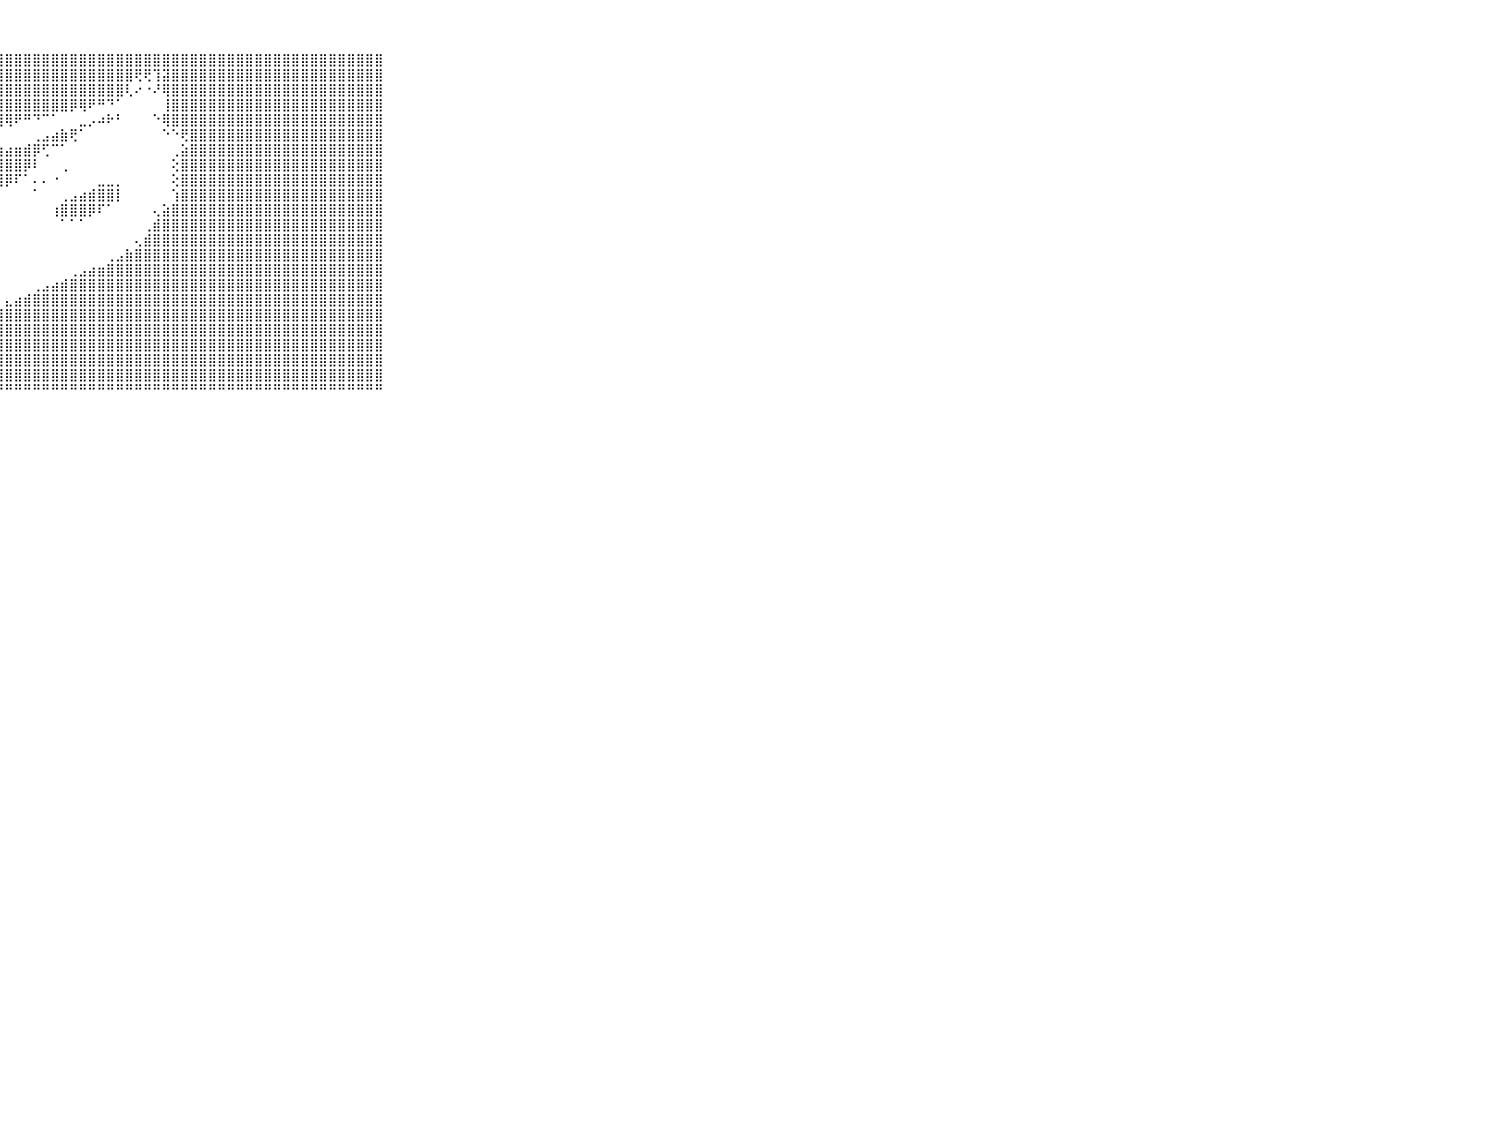

⠀⠀⠀⠀⠀⠀⠀⠀⠀⠀⠀⣿⣿⣿⣿⣿⣿⣿⣿⣿⣿⣿⣿⣿⣿⣿⣿⣿⣿⣿⣿⣿⣿⣿⣿⣿⣿⣿⣿⣿⣿⣿⣿⣿⣿⣿⣿⣿⣿⣿⣿⣿⣿⣿⣿⣿⣿⣿⣿⣿⣿⣿⣿⣿⣿⣿⣿⣿⣿⠀⠀⠀⠀⠀⠀⠀⠀⠀⠀⠀⠀
⠀⠀⠀⠀⠀⠀⠀⠀⠀⠀⠀⣿⣿⣿⣿⣿⣿⣿⣿⣿⣿⣿⣿⣿⣿⣿⣿⣿⣿⣿⣿⣿⣿⣿⣿⣿⣿⣿⣿⣿⣿⣿⢟⢟⢹⣽⣿⣿⣿⣿⣿⣿⣿⣿⣿⣿⣿⣿⣿⣿⣿⣿⣿⣿⣿⣿⣿⣿⣿⠀⠀⠀⠀⠀⠀⠀⠀⠀⠀⠀⠀
⠀⠀⠀⠀⠀⠀⠀⠀⠀⠀⠀⣿⣿⣿⣿⣿⣿⣿⣿⣿⣿⣿⣿⣿⣿⣿⣿⣿⣿⣿⣿⣿⣿⣿⣿⣿⣿⣿⣿⣿⣿⢇⠔⠐⠜⢿⣿⣿⣿⣿⣿⣿⣿⣿⣿⣿⣿⣿⣿⣿⣿⣿⣿⣿⣿⣿⣿⣿⣿⠀⠀⠀⠀⠀⠀⠀⠀⠀⠀⠀⠀
⠀⠀⠀⠀⠀⠀⠀⠀⠀⠀⠀⣿⣿⣿⣿⣿⣿⣿⣿⣿⣿⣿⣿⣿⣿⣿⣿⣿⣿⣿⣿⣿⣿⣿⣿⡿⢿⠟⠛⠙⠁⠀⠀⠀⠀⢸⣿⣿⣿⣿⣿⣿⣿⣿⣿⣿⣿⣿⣿⣿⣿⣿⣿⣿⣿⣿⣿⣿⣿⠀⠀⠀⠀⠀⠀⠀⠀⠀⠀⠀⠀
⠀⠀⠀⠀⠀⠀⠀⠀⠀⠀⠀⣿⣿⣿⣿⣿⣿⣿⣿⣿⣿⣿⣿⣿⣿⣿⣿⣿⢿⠟⠛⠙⠉⠁⠀⠀⣀⡠⠴⠗⠃⠀⠀⠀⠑⢿⣿⣿⣿⣿⣿⣿⣿⣿⣿⣿⣿⣿⣿⣿⣿⣿⣿⣿⣿⣿⣿⣿⣿⠀⠀⠀⠀⠀⠀⠀⠀⠀⠀⠀⠀
⠀⠀⠀⠀⠀⠀⠀⠀⠀⠀⠀⣿⣿⣿⣿⣿⣿⣿⣿⣿⣿⣿⣿⢿⢟⢋⠅⠀⠀⠀⠀⢀⣠⣴⣷⢟⠁⠀⠀⠀⠀⠀⠀⠀⠀⠑⠑⢟⣿⣿⣿⣿⣿⣿⣿⣿⣿⣿⣿⣿⣿⣿⣿⣿⣿⣿⣿⣿⣿⠀⠀⠀⠀⠀⠀⠀⠀⠀⠀⠀⠀
⠀⠀⠀⠀⠀⠀⠀⠀⠀⠀⠀⣿⣿⣿⣿⣿⣿⣿⣿⡿⠟⠋⠁⠀⠀⠐⣐⣰⣴⣶⣾⡿⢋⠉⠁⠀⠀⠀⠀⠀⠀⠀⠀⠀⠀⠀⢀⣵⣿⣿⣿⣿⣿⣿⣿⣿⣿⣿⣿⣿⣿⣿⣿⣿⣿⣿⣿⣿⣿⠀⠀⠀⠀⠀⠀⠀⠀⠀⠀⠀⠀
⠀⠀⠀⠀⠀⠀⠀⠀⠀⠀⠀⣿⣿⣿⣿⣿⢟⠋⠅⠀⠀⠀⠀⠀⢄⣾⣿⣿⣿⣿⡿⠇⠀⠀⢀⠀⠀⠀⠀⠀⠀⠀⠀⠀⠀⠀⢕⣿⣿⣿⣿⣿⣿⣿⣿⣿⣿⣿⣿⣿⣿⣿⣿⣿⣿⣿⣿⣿⣿⠀⠀⠀⠀⠀⠀⠀⠀⠀⠀⠀⠀
⠀⠀⠀⠀⠀⠀⠀⠀⠀⠀⠀⣿⣿⡿⠟⠁⠀⠀⠀⠀⠀⠀⠀⢴⣿⣿⣿⣿⡿⠏⠁⠄⠄⠐⠀⠀⠀⠀⣀⣀⡀⠀⠀⠀⠀⠀⢕⣿⣿⣿⣿⣿⣿⣿⣿⣿⣿⣿⣿⣿⣿⣿⣿⣿⣿⣿⣿⣿⣿⠀⠀⠀⠀⠀⠀⠀⠀⠀⠀⠀⠀
⠀⠀⠀⠀⠀⠀⠀⠀⠀⠀⠀⣿⠏⠁⠀⠀⠀⠀⠀⠀⠀⠀⠀⠑⠙⠟⠋⠁⠀⠀⠀⠁⠀⠀⢀⣠⣴⣾⣿⣿⡇⠀⠀⠀⠀⠀⢱⣿⣿⣿⣿⣿⣿⣿⣿⣿⣿⣿⣿⣿⣿⣿⣿⣿⣿⣿⣿⣿⣿⠀⠀⠀⠀⠀⠀⠀⠀⠀⠀⠀⠀
⠀⠀⠀⠀⠀⠀⠀⠀⠀⠀⠀⠁⠀⠀⠀⠀⠀⠀⠀⠀⠀⠀⠀⠀⠀⠀⠀⠀⠀⠀⠀⠀⠀⢰⣿⣿⣿⡿⠏⠁⠀⠀⠀⠀⢄⣵⣿⣿⣿⣿⣿⣿⣿⣿⣿⣿⣿⣿⣿⣿⣿⣿⣿⣿⣿⣿⣿⣿⣿⠀⠀⠀⠀⠀⠀⠀⠀⠀⠀⠀⠀
⠀⠀⠀⠀⠀⠀⠀⠀⠀⠀⠀⠀⠀⠀⠀⠀⠀⠀⠀⠀⠀⠀⠀⠀⠀⠀⠀⠀⠀⠀⠀⠀⠀⠀⠁⠁⠁⠀⠀⠀⠀⠀⠀⢀⣾⣿⣿⣿⣿⣿⣿⣿⣿⣿⣿⣿⣿⣿⣿⣿⣿⣿⣿⣿⣿⣿⣿⣿⣿⠀⠀⠀⠀⠀⠀⠀⠀⠀⠀⠀⠀
⠀⠀⠀⠀⠀⠀⠀⠀⠀⠀⠀⠀⠀⠀⠀⠀⠀⠀⠀⠀⠀⠀⠀⠀⠀⠀⠀⠀⠀⠀⠀⠀⠀⠀⠀⠀⠀⠀⠀⠀⠀⠀⢄⣾⣿⣿⣿⣿⣿⣿⣿⣿⣿⣿⣿⣿⣿⣿⣿⣿⣿⣿⣿⣿⣿⣿⣿⣿⣿⠀⠀⠀⠀⠀⠀⠀⠀⠀⠀⠀⠀
⠀⠀⠀⠀⠀⠀⠀⠀⠀⠀⠀⠀⠀⠀⠀⠀⠀⠀⠀⠀⠀⠀⠀⠀⠀⠀⠀⠀⠀⠀⠀⠀⠀⠀⠀⠀⠀⠀⠀⢀⣠⣷⣿⣿⣿⣿⣿⣿⣿⣿⣿⣿⣿⣿⣿⣿⣿⣿⣿⣿⣿⣿⣿⣿⣿⣿⣿⣿⣿⠀⠀⠀⠀⠀⠀⠀⠀⠀⠀⠀⠀
⠀⠀⠀⠀⠀⠀⠀⠀⠀⠀⠀⠀⠀⠀⠀⠀⠀⠀⠀⠀⠀⠀⠀⠀⠀⠀⠀⠀⠀⠀⠀⠀⠀⠀⠀⢀⣠⣴⣶⣿⣿⣿⣿⣿⣿⣿⣿⣿⣿⣿⣿⣿⣿⣿⣿⣿⣿⣿⣿⣿⣿⣿⣿⣿⣿⣿⣿⣿⣿⠀⠀⠀⠀⠀⠀⠀⠀⠀⠀⠀⠀
⠀⠀⠀⠀⠀⠀⠀⠀⠀⠀⠀⠀⠀⠀⠀⠀⠀⠀⠀⠀⠀⠀⠀⠀⠀⠀⠀⠀⠀⠀⠀⢀⣠⣴⣾⣿⣿⣿⣿⣿⣿⣿⣿⣿⣿⣿⣿⣿⣿⣿⣿⣿⣿⣿⣿⣿⣿⣿⣿⣿⣿⣿⣿⣿⣿⣿⣿⣿⣿⠀⠀⠀⠀⠀⠀⠀⠀⠀⠀⠀⠀
⠀⠀⠀⠀⠀⠀⠀⠀⠀⠀⠀⠀⠀⠀⠀⠀⠀⠀⠀⠀⠀⠀⠀⠀⠀⠀⠀⠀⣄⣴⣾⣿⣿⣿⣿⣿⣿⣿⣿⣿⣿⣿⣿⣿⣿⣿⣿⣿⣿⣿⣿⣿⣿⣿⣿⣿⣿⣿⣿⣿⣿⣿⣿⣿⣿⣿⣿⣿⣿⠀⠀⠀⠀⠀⠀⠀⠀⠀⠀⠀⠀
⠀⠀⠀⠀⠀⠀⠀⠀⠀⠀⠀⠀⠀⠀⠀⠀⠀⠀⠀⠀⠀⠀⠀⠀⠀⢄⣴⣾⣿⣿⣿⣿⣿⣿⣿⣿⣿⣿⣿⣿⣿⣿⣿⣿⣿⣿⣿⣿⣿⣿⣿⣿⣿⣿⣿⣿⣿⣿⣿⣿⣿⣿⣿⣿⣿⣿⣿⣿⣿⠀⠀⠀⠀⠀⠀⠀⠀⠀⠀⠀⠀
⠀⠀⠀⠀⠀⠀⠀⠀⠀⠀⠀⠀⠀⠀⠀⠀⠀⠀⠀⠀⠀⠀⠀⢄⣷⣿⣿⣿⣿⣿⣿⣿⣿⣿⣿⣿⣿⣿⣿⣿⣿⣿⣿⣿⣿⣿⣿⣿⣿⣿⣿⣿⣿⣿⣿⣿⣿⣿⣿⣿⣿⣿⣿⣿⣿⣿⣿⣿⣿⠀⠀⠀⠀⠀⠀⠀⠀⠀⠀⠀⠀
⠀⠀⠀⠀⠀⠀⠀⠀⠀⠀⠀⠀⠀⠀⠀⠀⠀⠀⠀⢀⣠⣴⣾⣿⣿⣿⣿⣿⣿⣿⣿⣿⣿⣿⣿⣿⣿⣿⣿⣿⣿⣿⣿⣿⣿⣿⣿⣿⣿⣿⣿⣿⣿⣿⣿⣿⣿⣿⣿⣿⣿⣿⣿⣿⣿⣿⣿⣿⣿⠀⠀⠀⠀⠀⠀⠀⠀⠀⠀⠀⠀
⠀⠀⠀⠀⠀⠀⠀⠀⠀⠀⠀⠀⠀⠀⠀⠀⠀⠀⢄⣼⣿⣿⣿⣿⣿⣿⣿⣿⣿⣿⣿⣿⣿⣿⣿⣿⣿⣿⣿⣿⣿⣿⣿⣿⣿⣿⣿⣿⣿⣿⣿⣿⣿⣿⣿⣿⣿⣿⣿⣿⣿⣿⣿⣿⣿⣿⣿⣿⣿⠀⠀⠀⠀⠀⠀⠀⠀⠀⠀⠀⠀
⠀⠀⠀⠀⠀⠀⠀⠀⠀⠀⠀⠀⠀⠀⠀⠄⣠⣴⣿⣿⣿⣿⣿⣿⣿⣿⣿⣿⣿⣿⣿⣿⣿⣿⣿⣿⣿⣿⣿⣿⣿⣿⣿⣿⣿⣿⣿⣿⣿⣿⣿⣿⣿⣿⣿⣿⣿⣿⣿⣿⣿⣿⣿⣿⣿⣿⣿⣿⣿⠀⠀⠀⠀⠀⠀⠀⠀⠀⠀⠀⠀
⠀⠀⠀⠀⠀⠀⠀⠀⠀⠀⠀⠀⠀⠀⠐⠚⠛⠛⠛⠛⠛⠛⠛⠛⠛⠛⠛⠛⠛⠛⠛⠛⠛⠛⠛⠛⠛⠛⠛⠛⠛⠛⠛⠛⠛⠛⠛⠛⠛⠛⠛⠛⠛⠛⠛⠛⠛⠛⠛⠛⠛⠛⠛⠛⠛⠛⠛⠛⠛⠀⠀⠀⠀⠀⠀⠀⠀⠀⠀⠀⠀